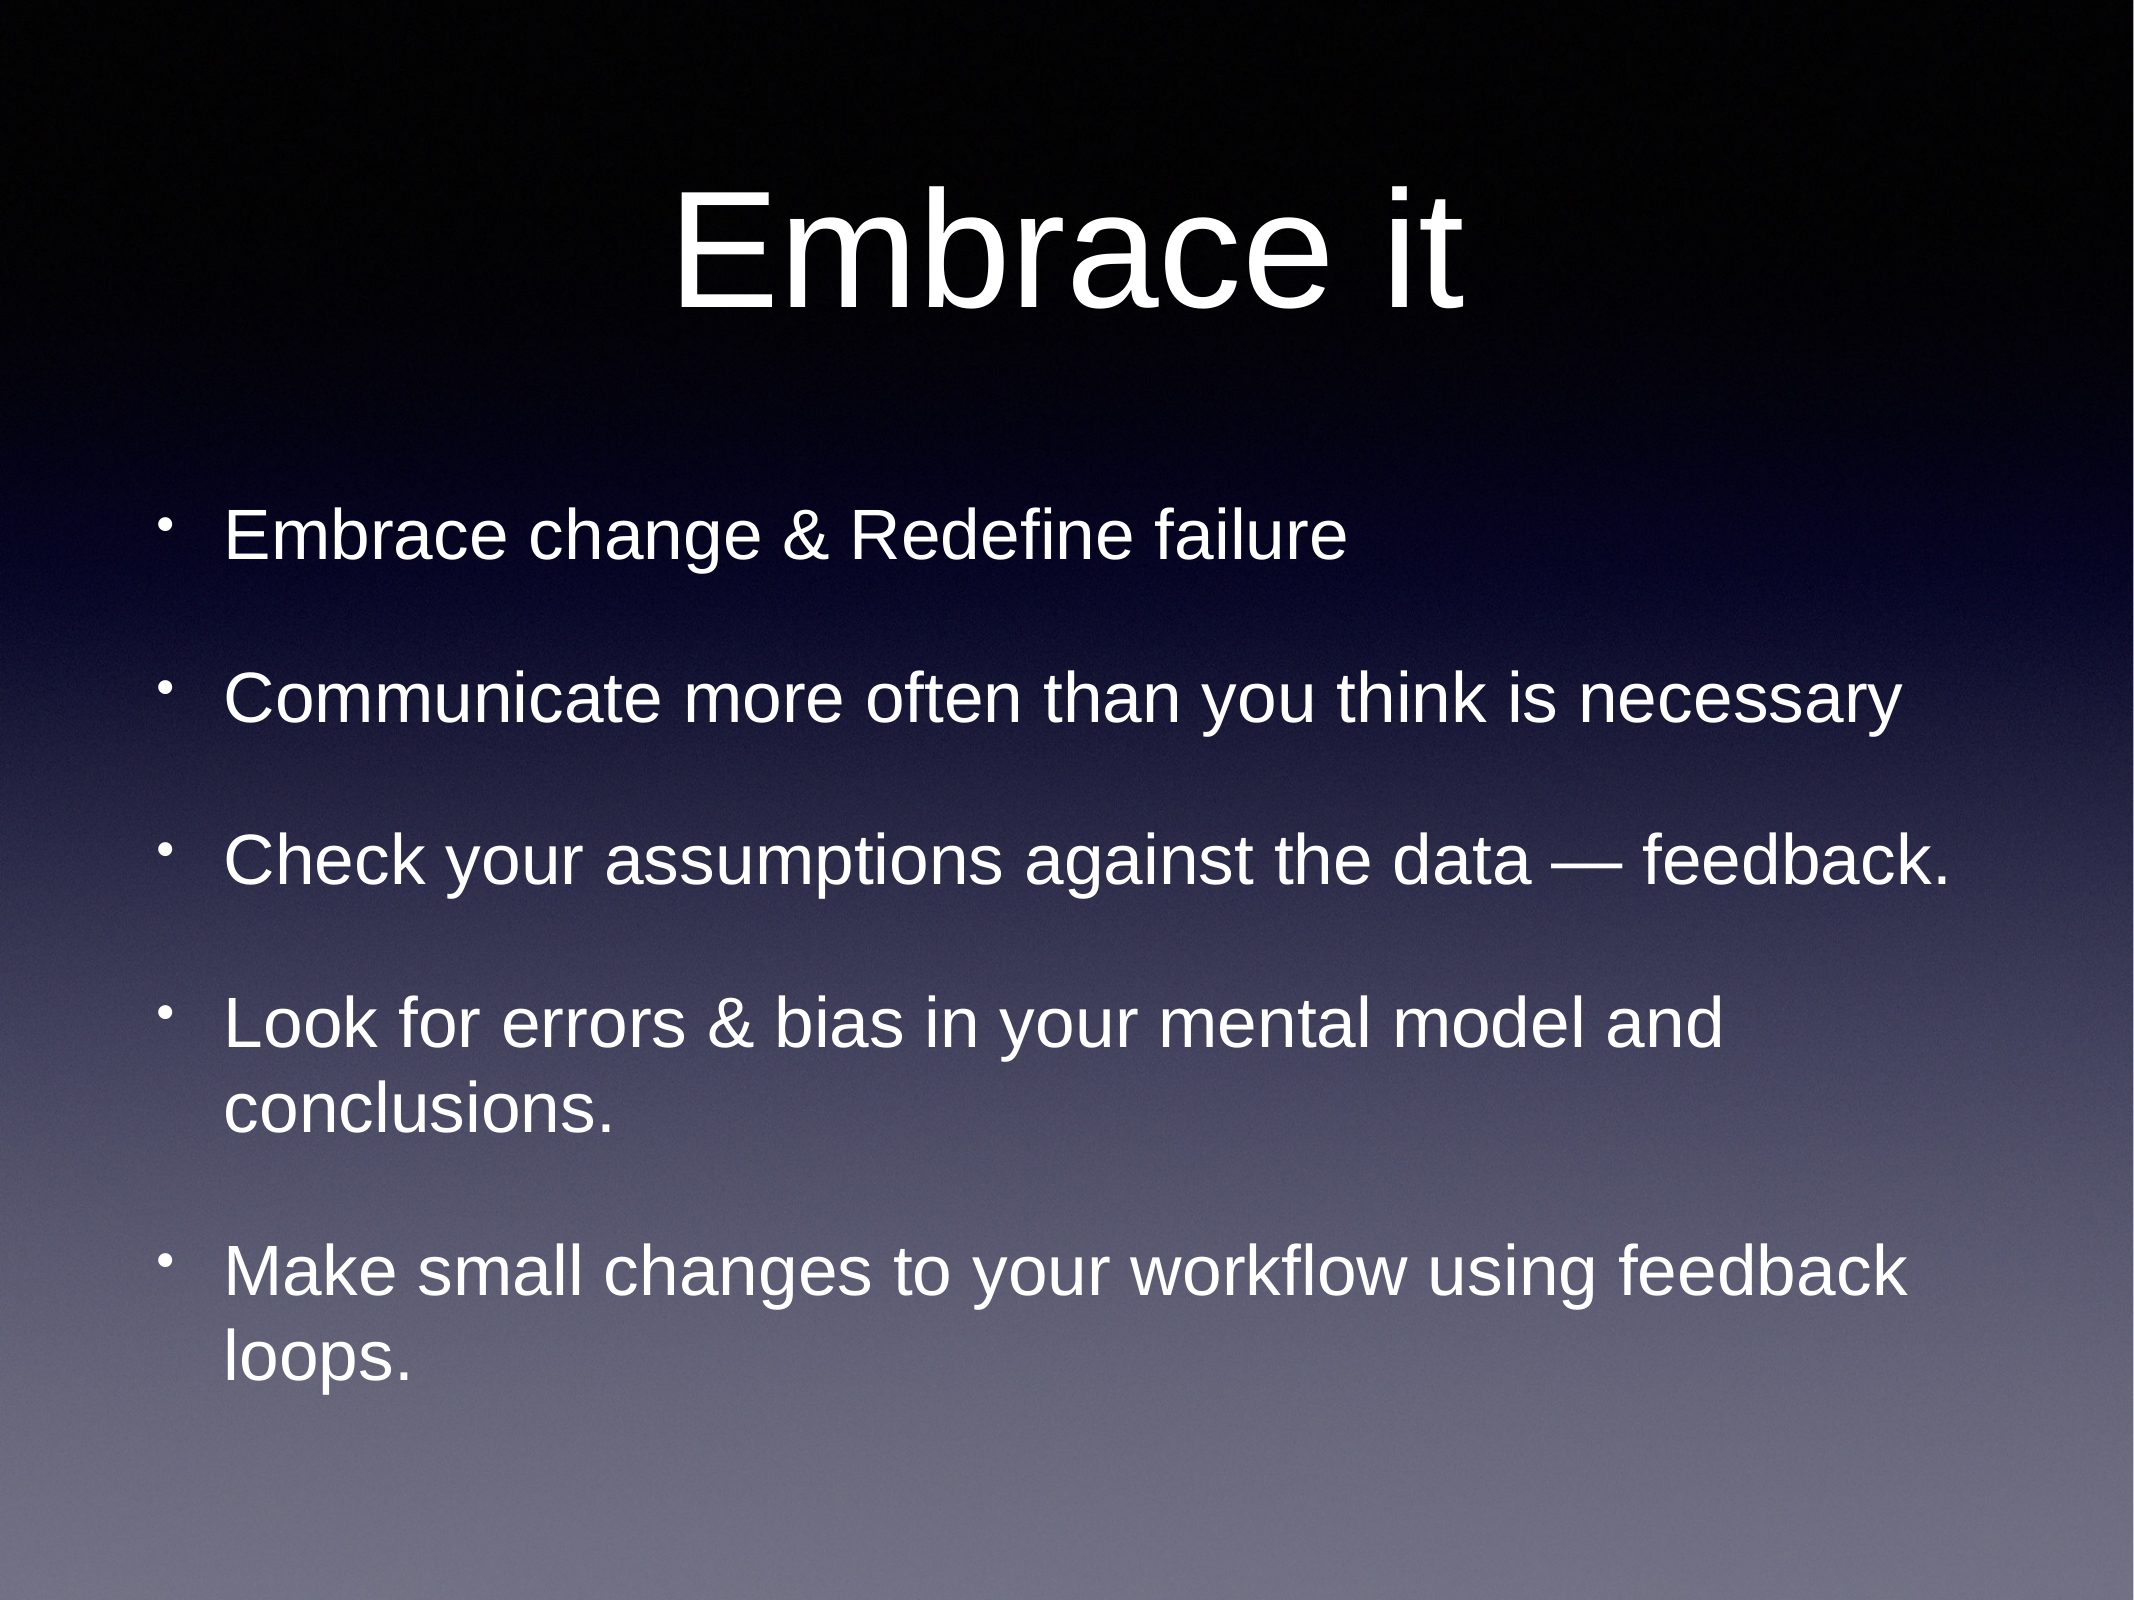

# Embrace it
Embrace change & Redefine failure
Communicate more often than you think is necessary
Check your assumptions against the data — feedback.
Look for errors & bias in your mental model and conclusions.
Make small changes to your workflow using feedback loops.